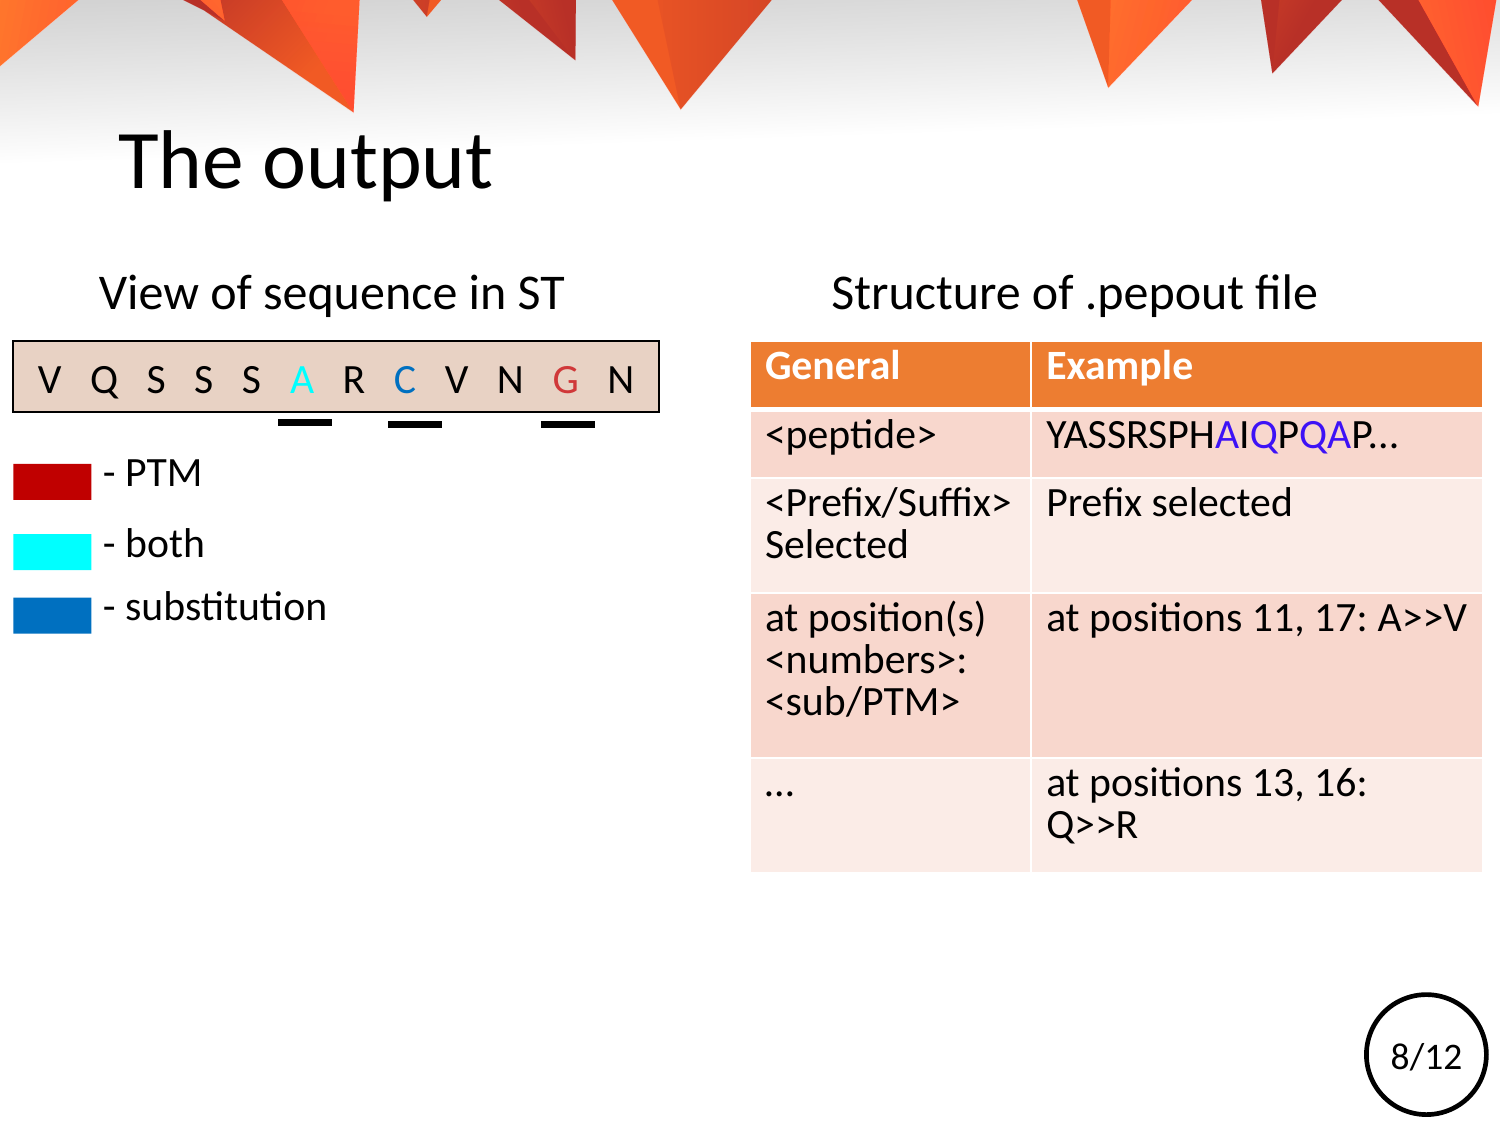

# The output
View of sequence in ST
Structure of .pepout file
V   Q   S   S   S   A   R   C   V   N   G   N
- PTM

- both

- substitution

| General | Example |
| --- | --- |
| <peptide> | YASSRSPHAIQPQAP... |
| <Prefix/Suffix> Selected | Prefix selected |
| at position(s) <numbers>: <sub/PTM> | at positions 11, 17: A>>V |
| … | at positions 13, 16: Q>>R |

8/12